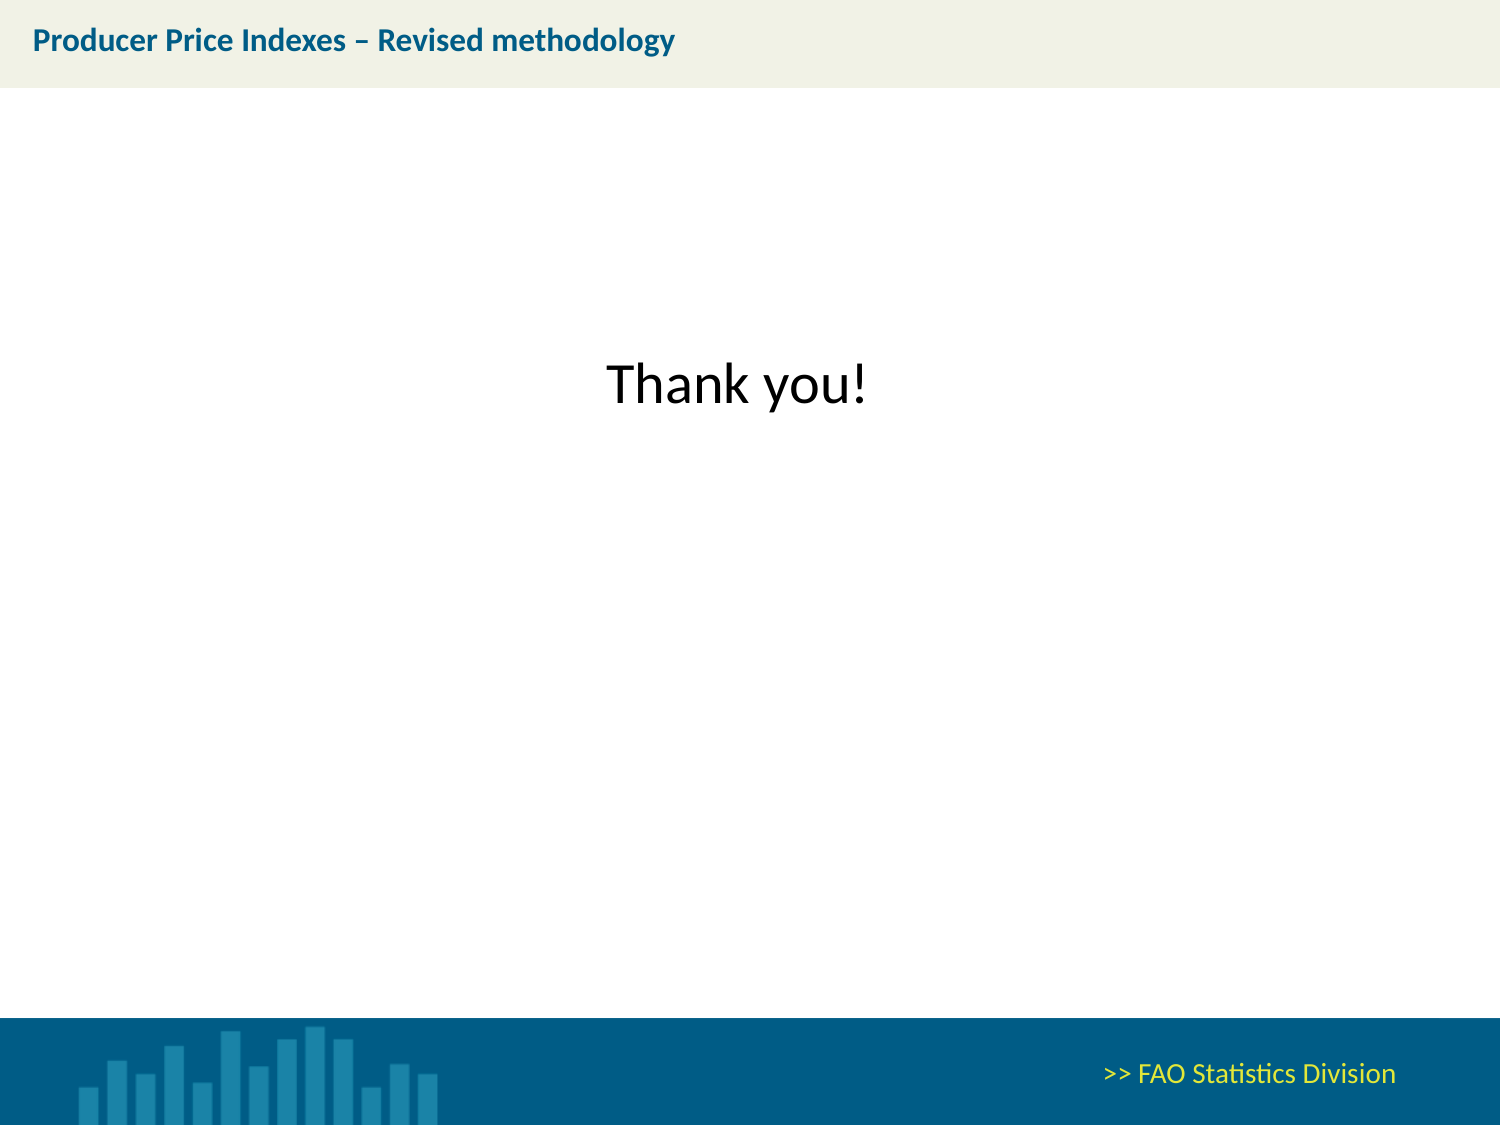

Producer Price Indexes – Revised methodology

Thank you!